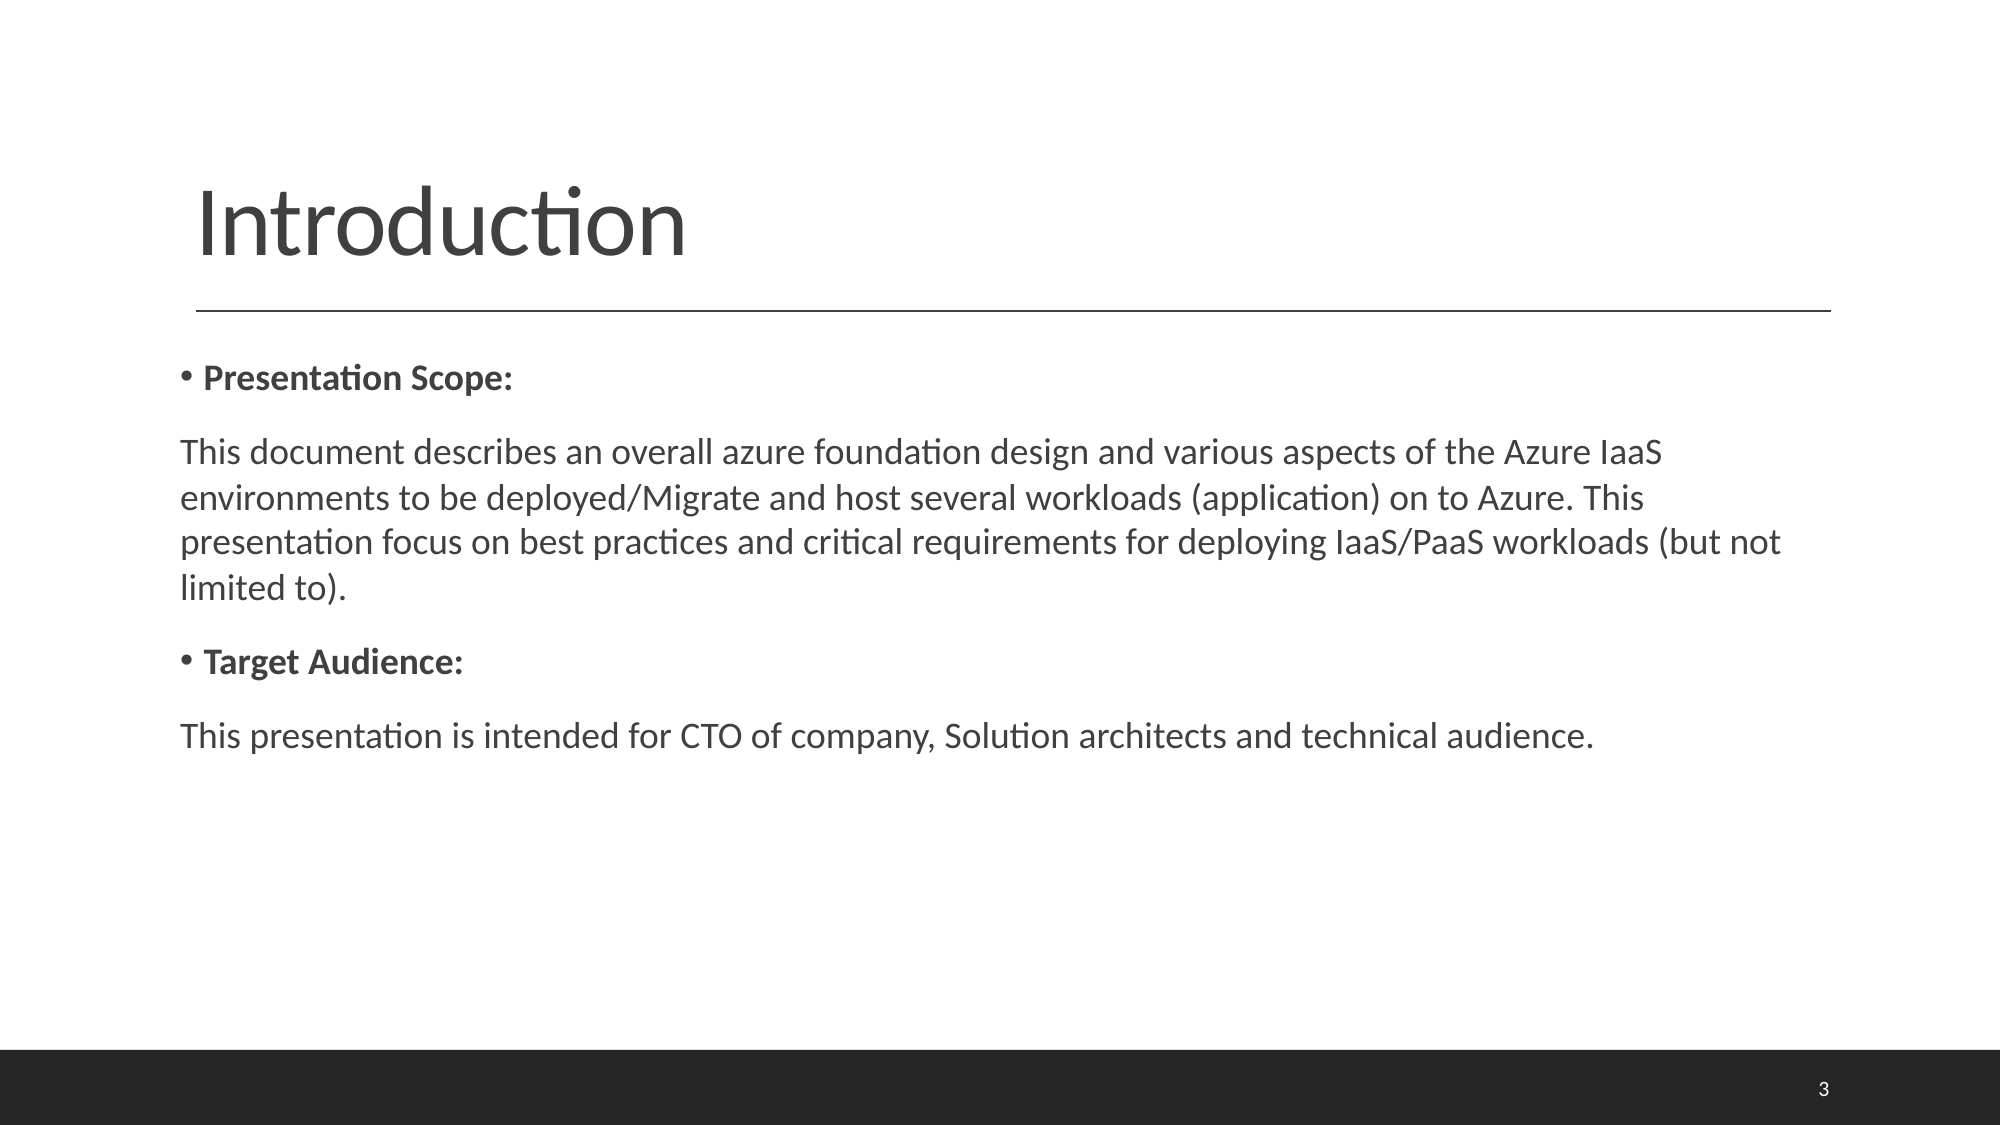

# Introduction
 Presentation Scope:
This document describes an overall azure foundation design and various aspects of the Azure IaaS environments to be deployed/Migrate and host several workloads (application) on to Azure. This presentation focus on best practices and critical requirements for deploying IaaS/PaaS workloads (but not limited to).
 Target Audience:
This presentation is intended for CTO of company, Solution architects and technical audience.
3